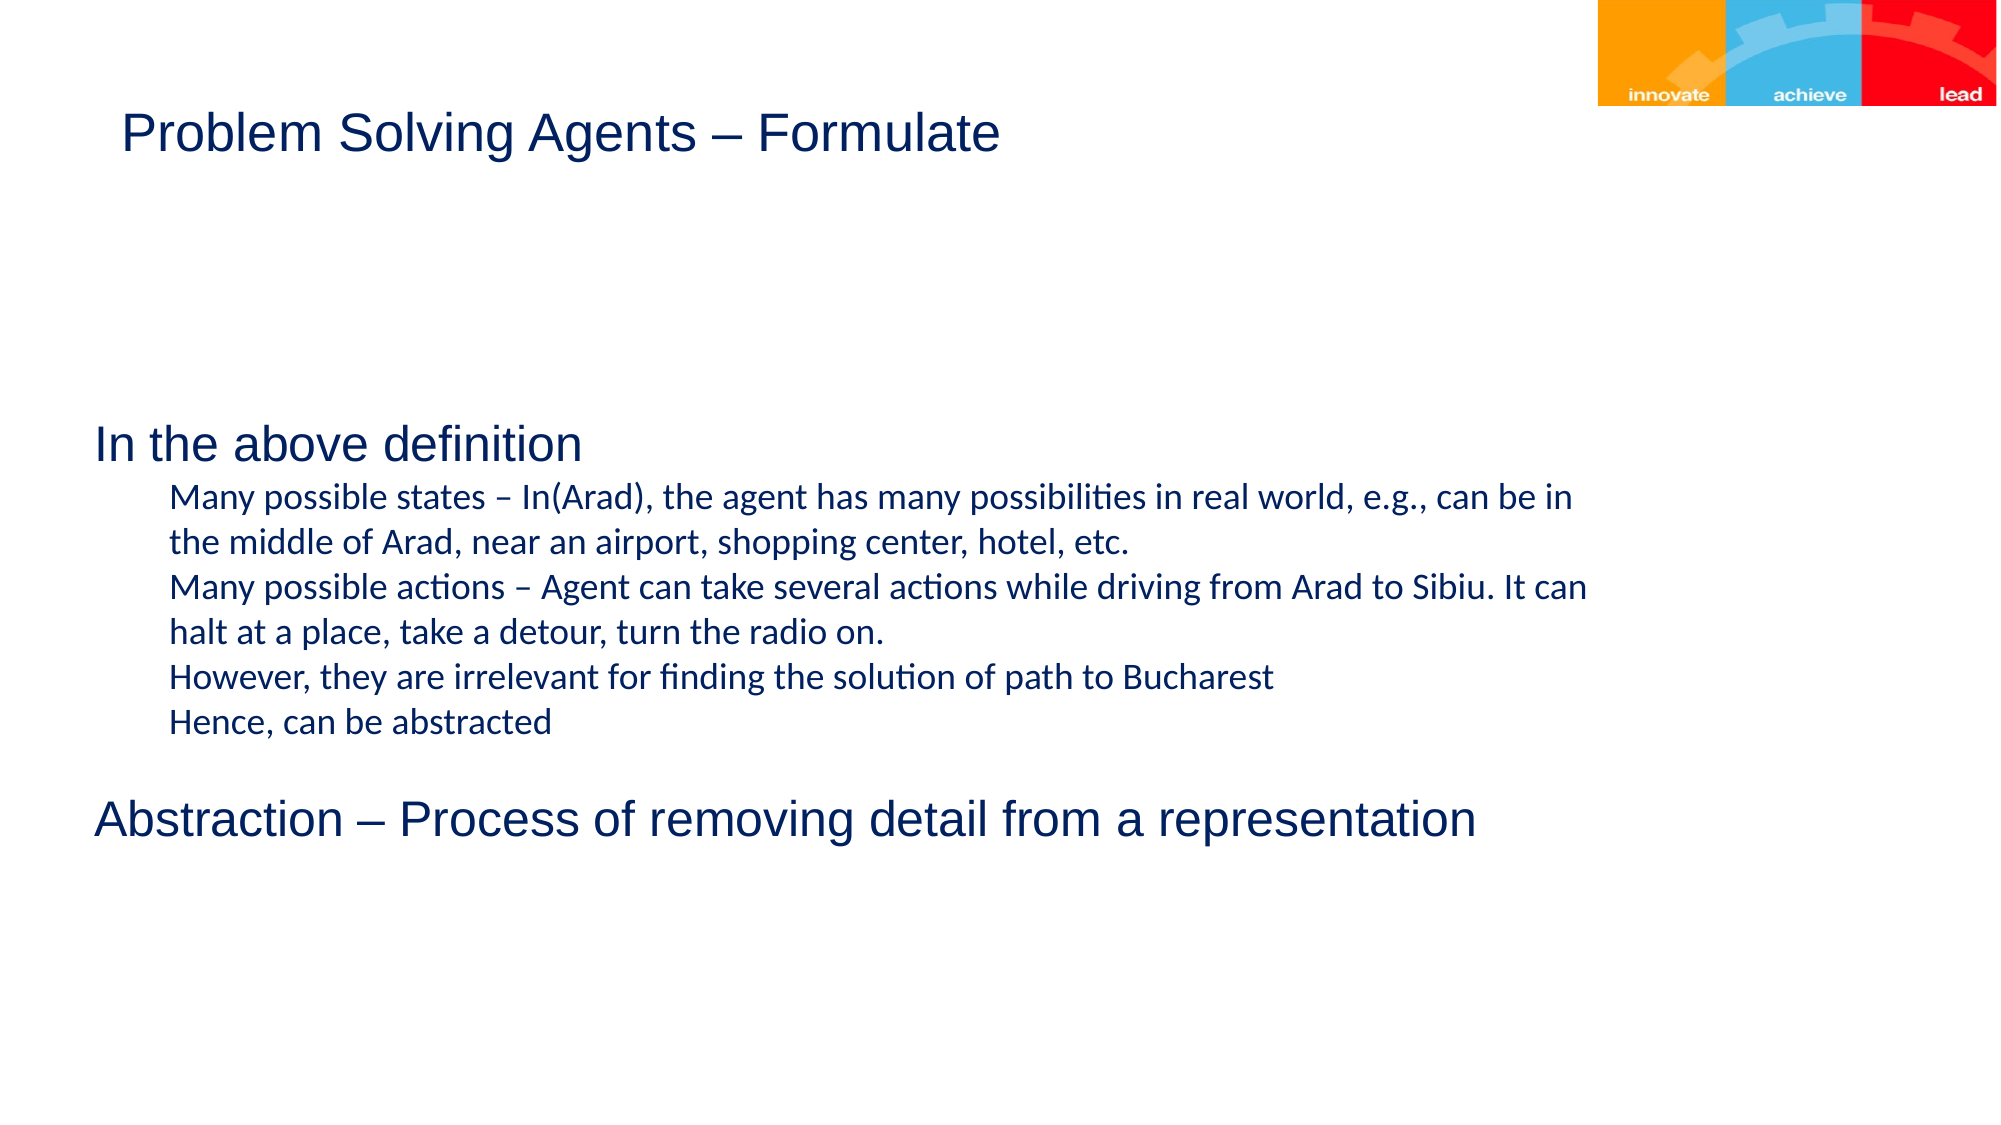

# Problem Solving Agents – Formulate
In the above definition
Many possible states – In(Arad), the agent has many possibilities in real world, e.g., can be in the middle of Arad, near an airport, shopping center, hotel, etc.
Many possible actions – Agent can take several actions while driving from Arad to Sibiu. It can halt at a place, take a detour, turn the radio on.
However, they are irrelevant for finding the solution of path to Bucharest
Hence, can be abstracted

Abstraction – Process of removing detail from a representation